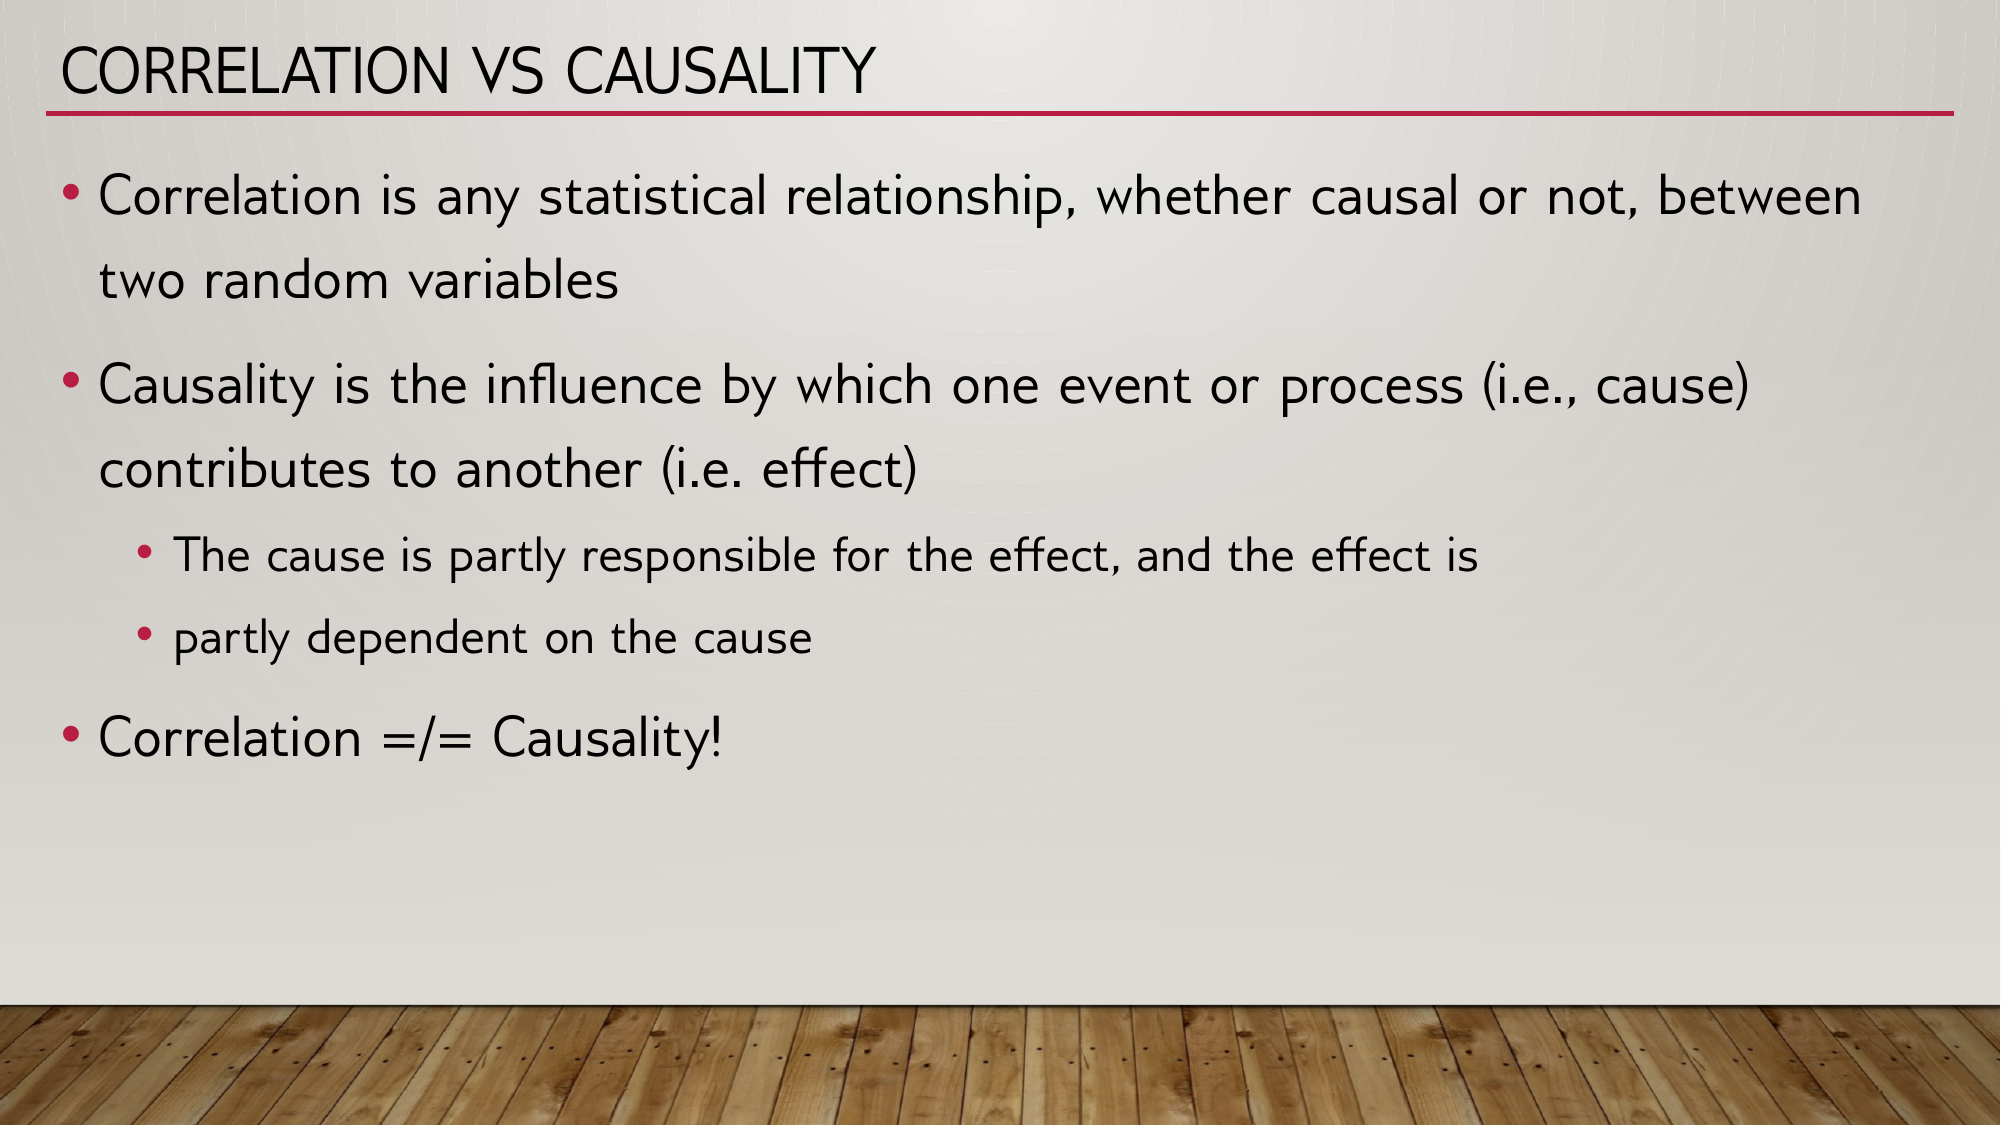

# Correlation vs causality
Correlation is any statistical relationship, whether causal or not, between two random variables
Causality is the influence by which one event or process (i.e., cause) contributes to another (i.e. effect)
The cause is partly responsible for the effect, and the effect is
partly dependent on the cause
Correlation =/= Causality!